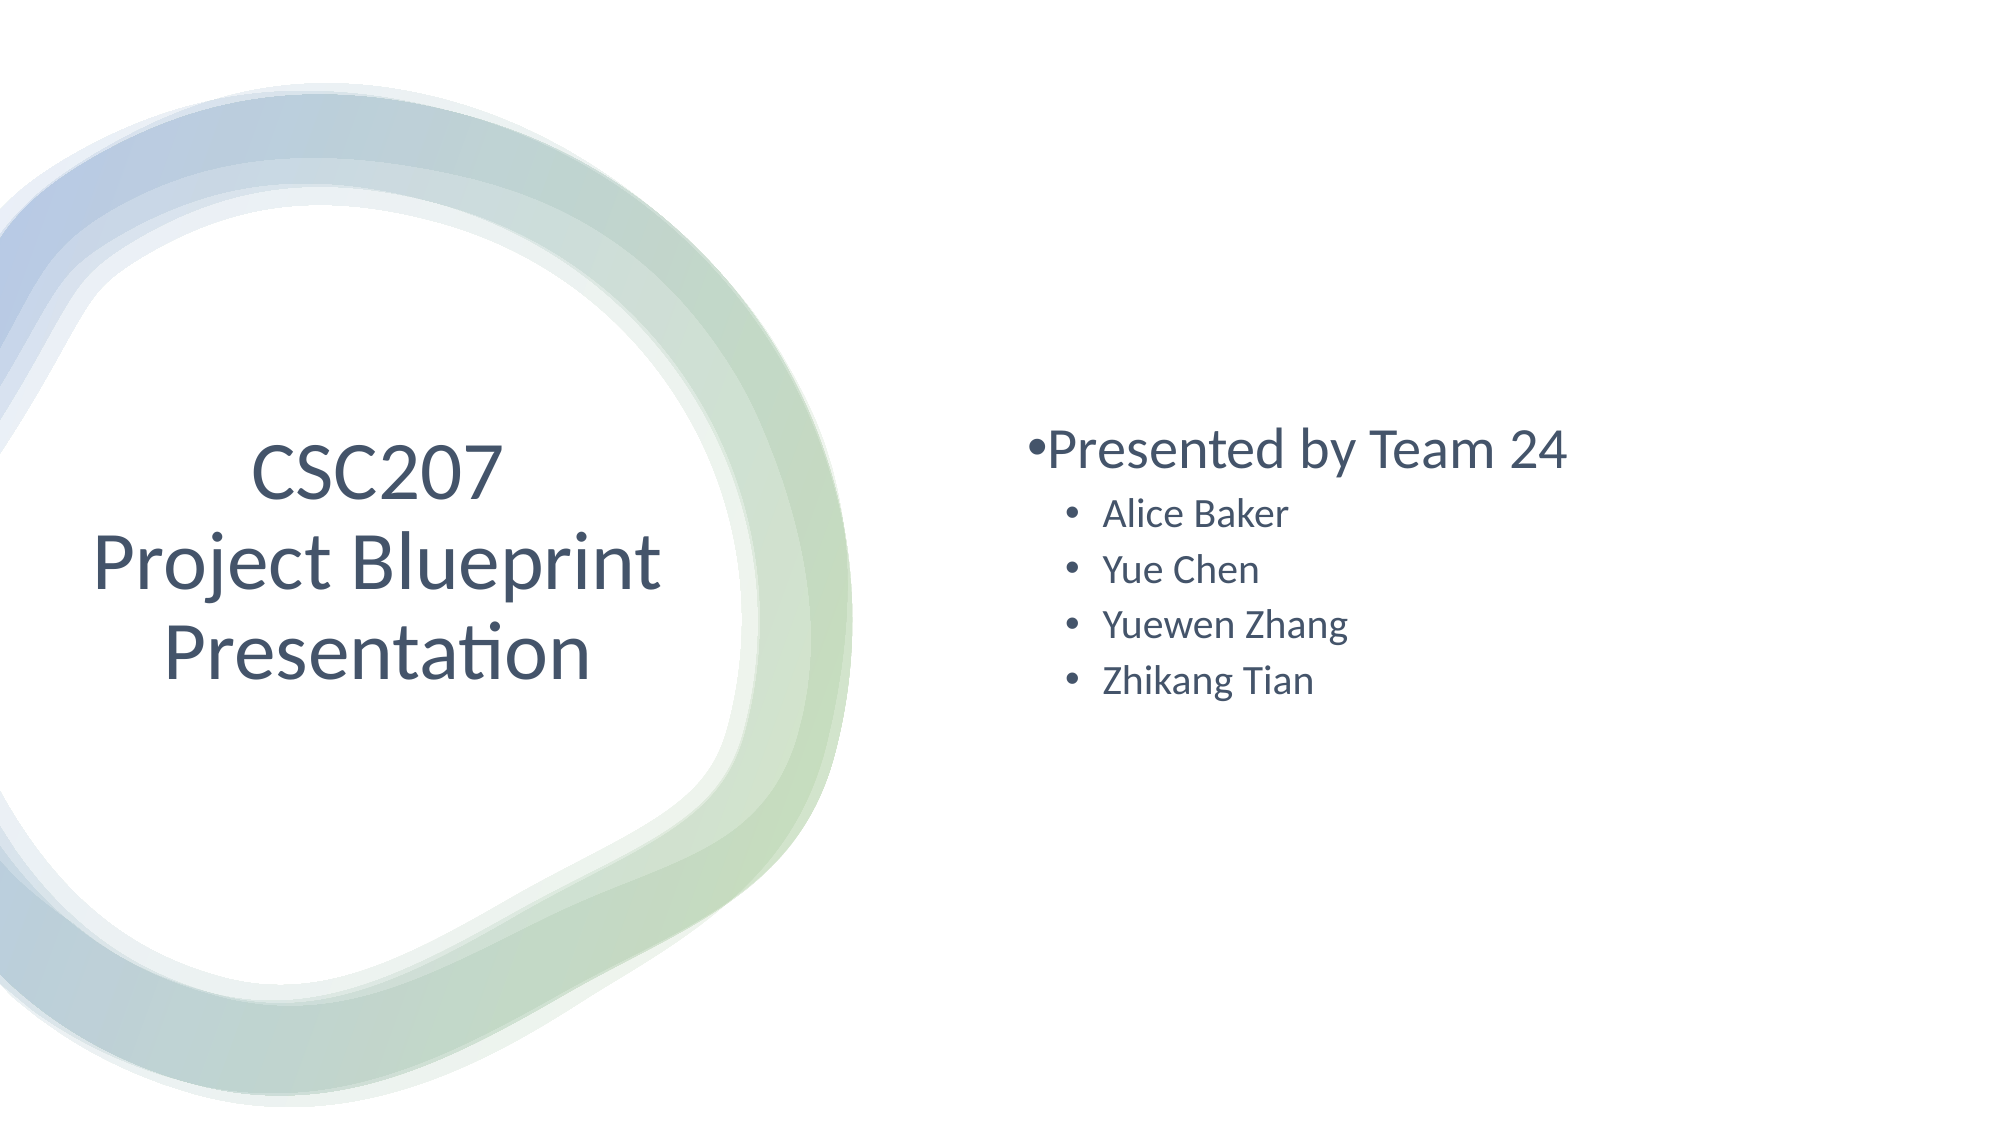

Presented by Team 24
Alice Baker
Yue Chen
Yuewen Zhang
Zhikang Tian
# CSC207 Project Blueprint Presentation